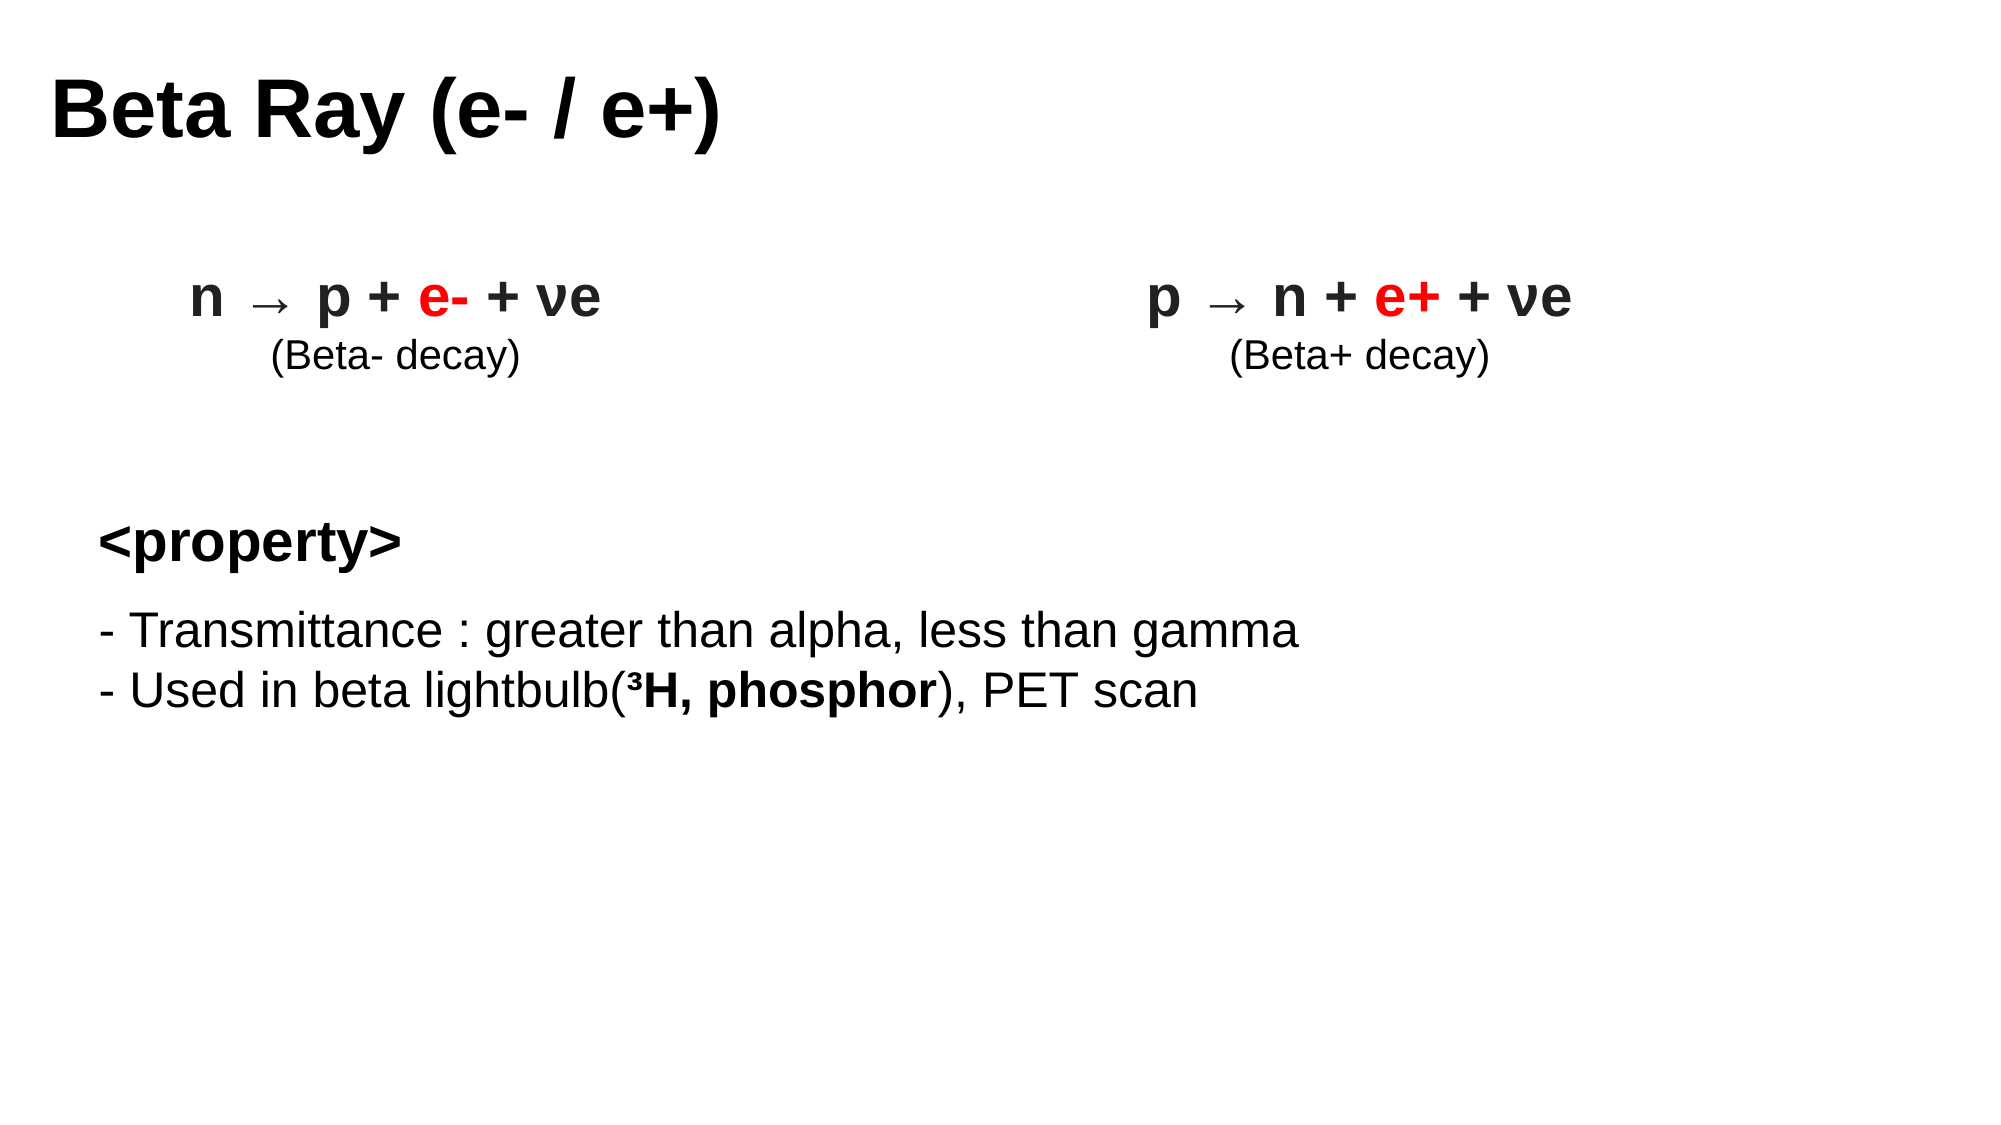

# Beta Ray (e- / e+)
n → p + e- + νe
(Beta- decay)
p → n + e+ + νe
(Beta+ decay)
<property>

- Transmittance : greater than alpha, less than gamma
- Used in beta lightbulb(³H, phosphor), PET scan